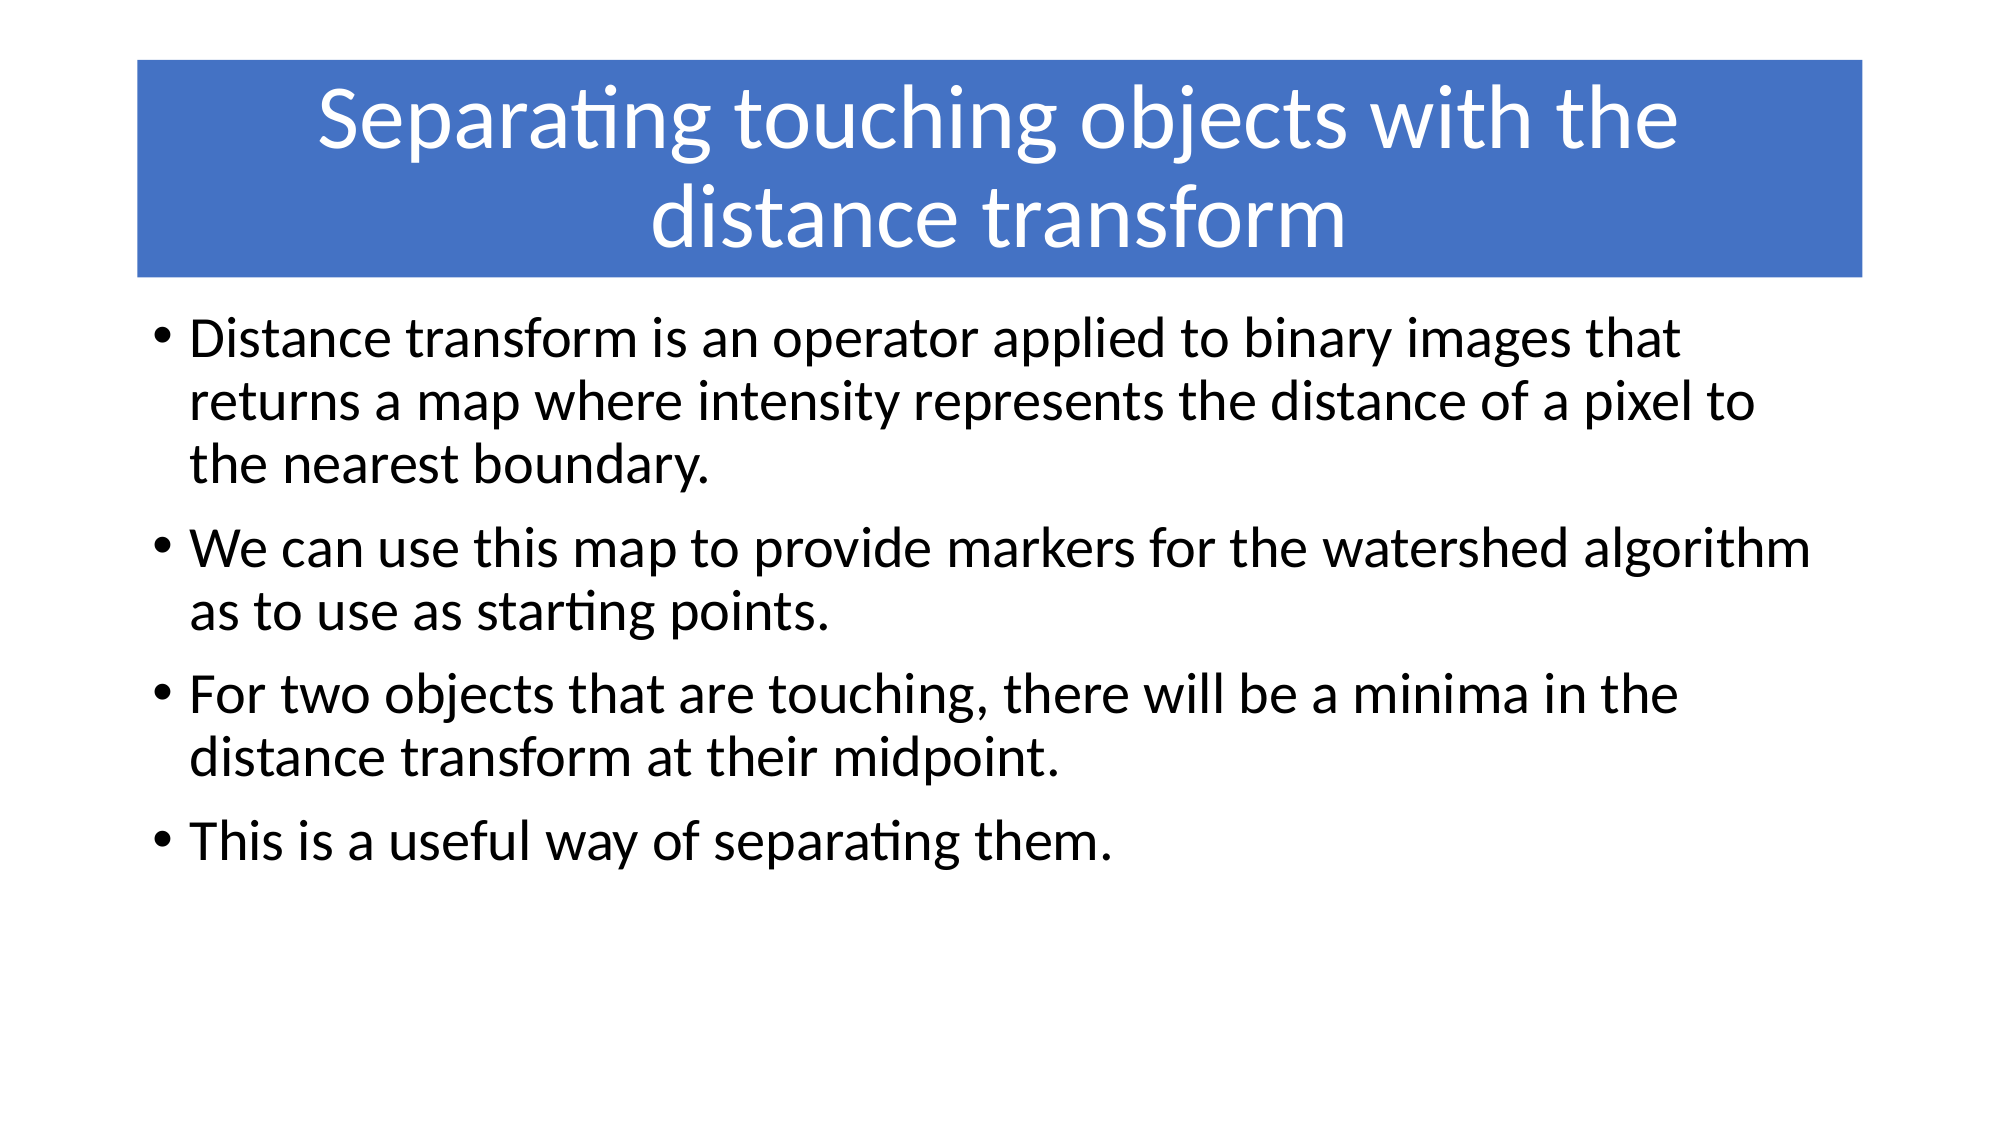

# Separating touching objects with the distance transform
Distance transform is an operator applied to binary images that returns a map where intensity represents the distance of a pixel to the nearest boundary.
We can use this map to provide markers for the watershed algorithm as to use as starting points.
For two objects that are touching, there will be a minima in the distance transform at their midpoint.
This is a useful way of separating them.